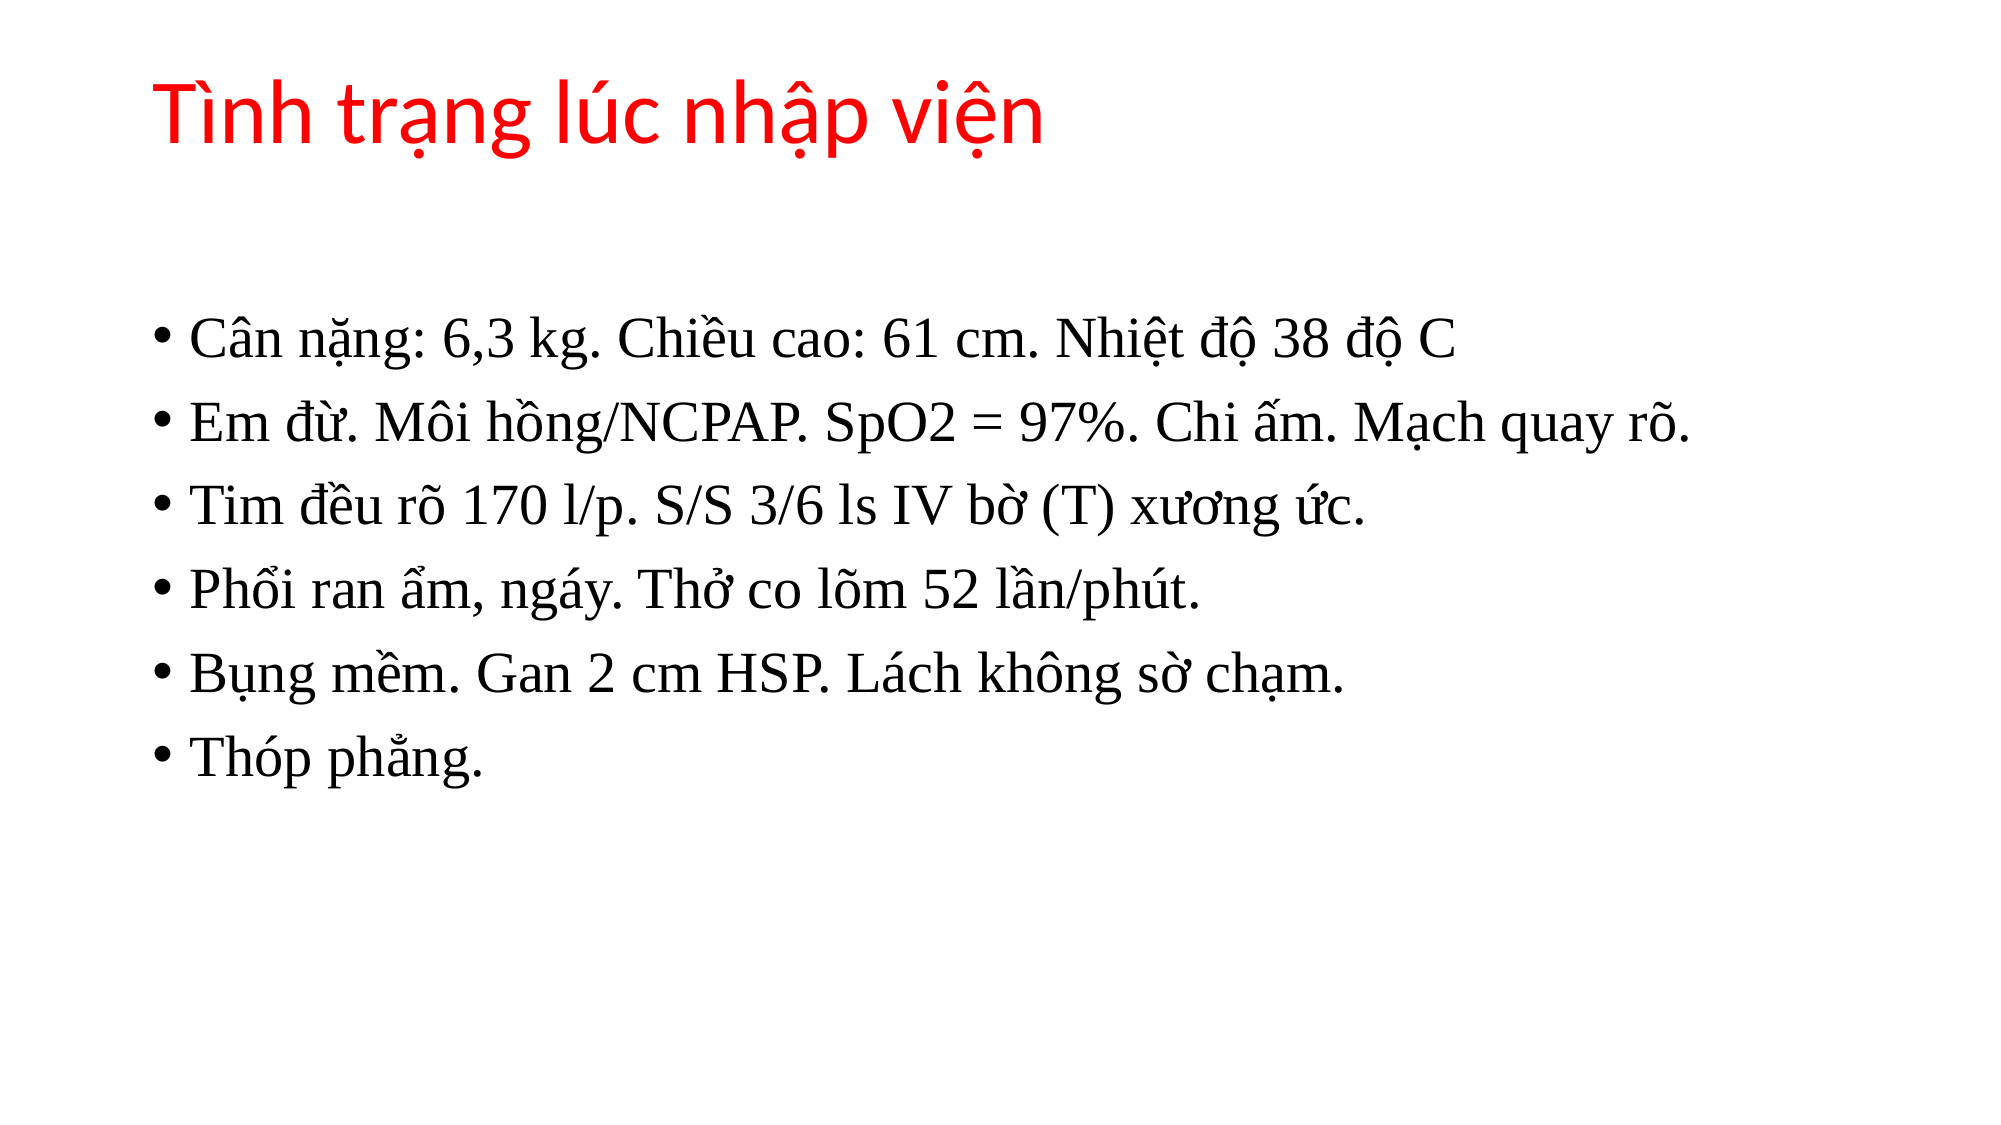

# Tình trạng lúc nhập viện
Cân nặng: 6,3 kg. Chiều cao: 61 cm. Nhiệt độ 38 độ C
Em đừ. Môi hồng/NCPAP. SpO2 = 97%. Chi ấm. Mạch quay rõ.
Tim đều rõ 170 l/p. S/S 3/6 ls IV bờ (T) xương ức.
Phổi ran ẩm, ngáy. Thở co lõm 52 lần/phút.
Bụng mềm. Gan 2 cm HSP. Lách không sờ chạm.
Thóp phẳng.